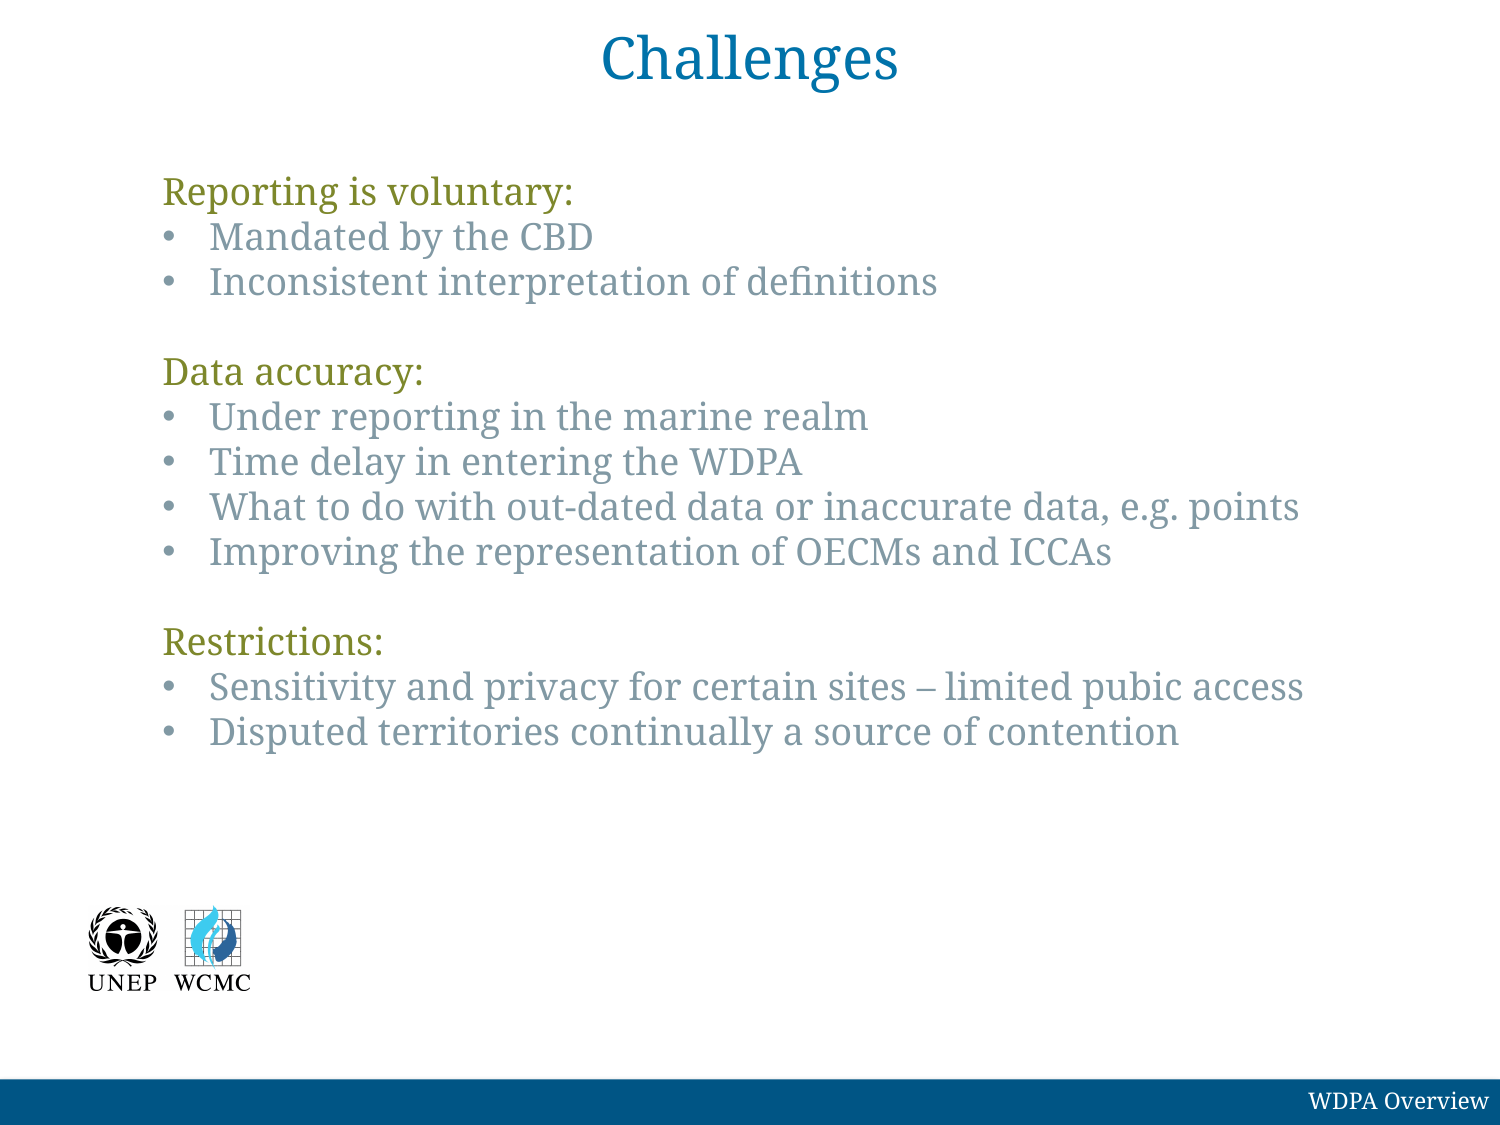

# Challenges
Reporting is voluntary:
Mandated by the CBD
Inconsistent interpretation of definitions

Data accuracy:
Under reporting in the marine realm
Time delay in entering the WDPA
What to do with out-dated data or inaccurate data, e.g. points
Improving the representation of OECMs and ICCAs

Restrictions:
Sensitivity and privacy for certain sites – limited pubic access
Disputed territories continually a source of contention